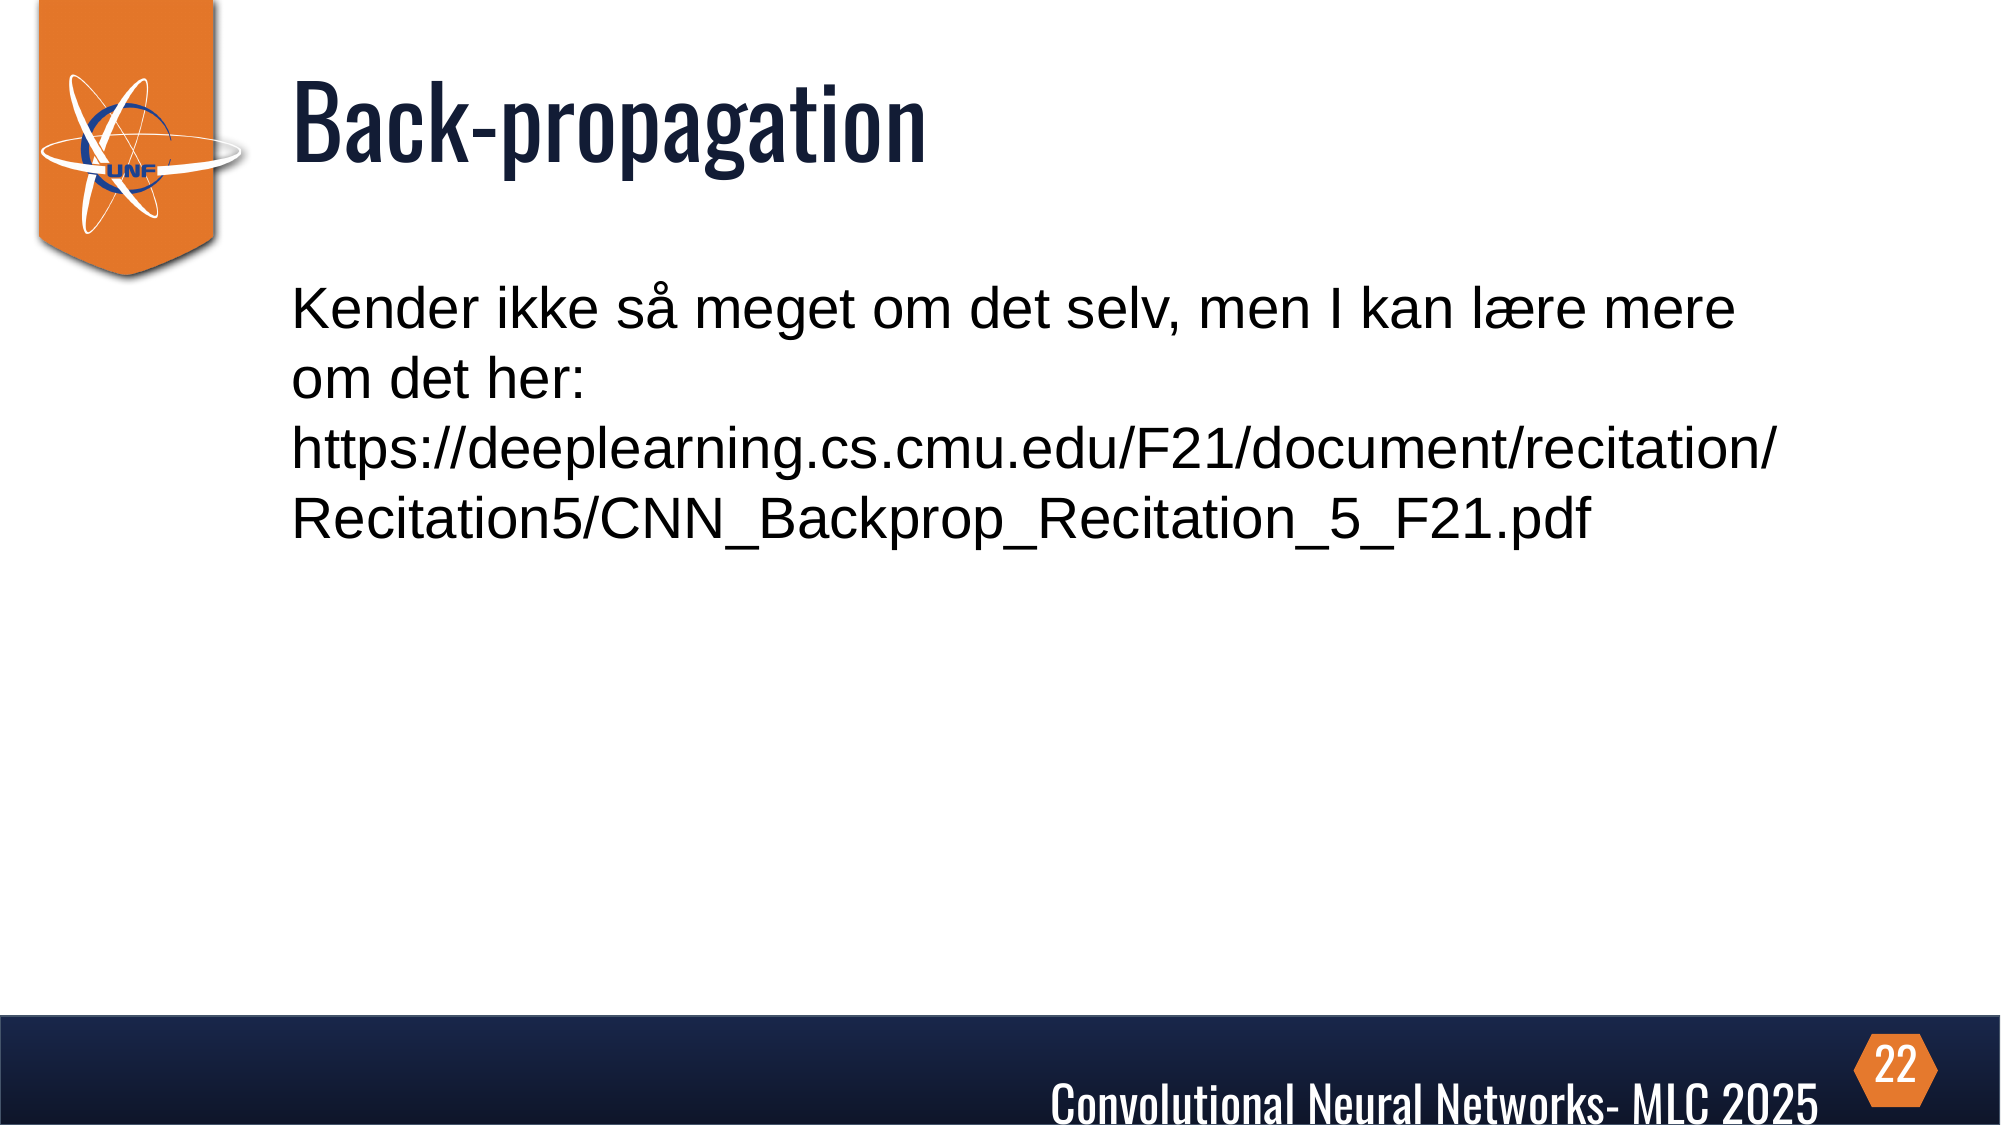

Back-propagation
Kender ikke så meget om det selv, men I kan lære mere om det her:
https://deeplearning.cs.cmu.edu/F21/document/recitation/Recitation5/CNN_Backprop_Recitation_5_F21.pdf